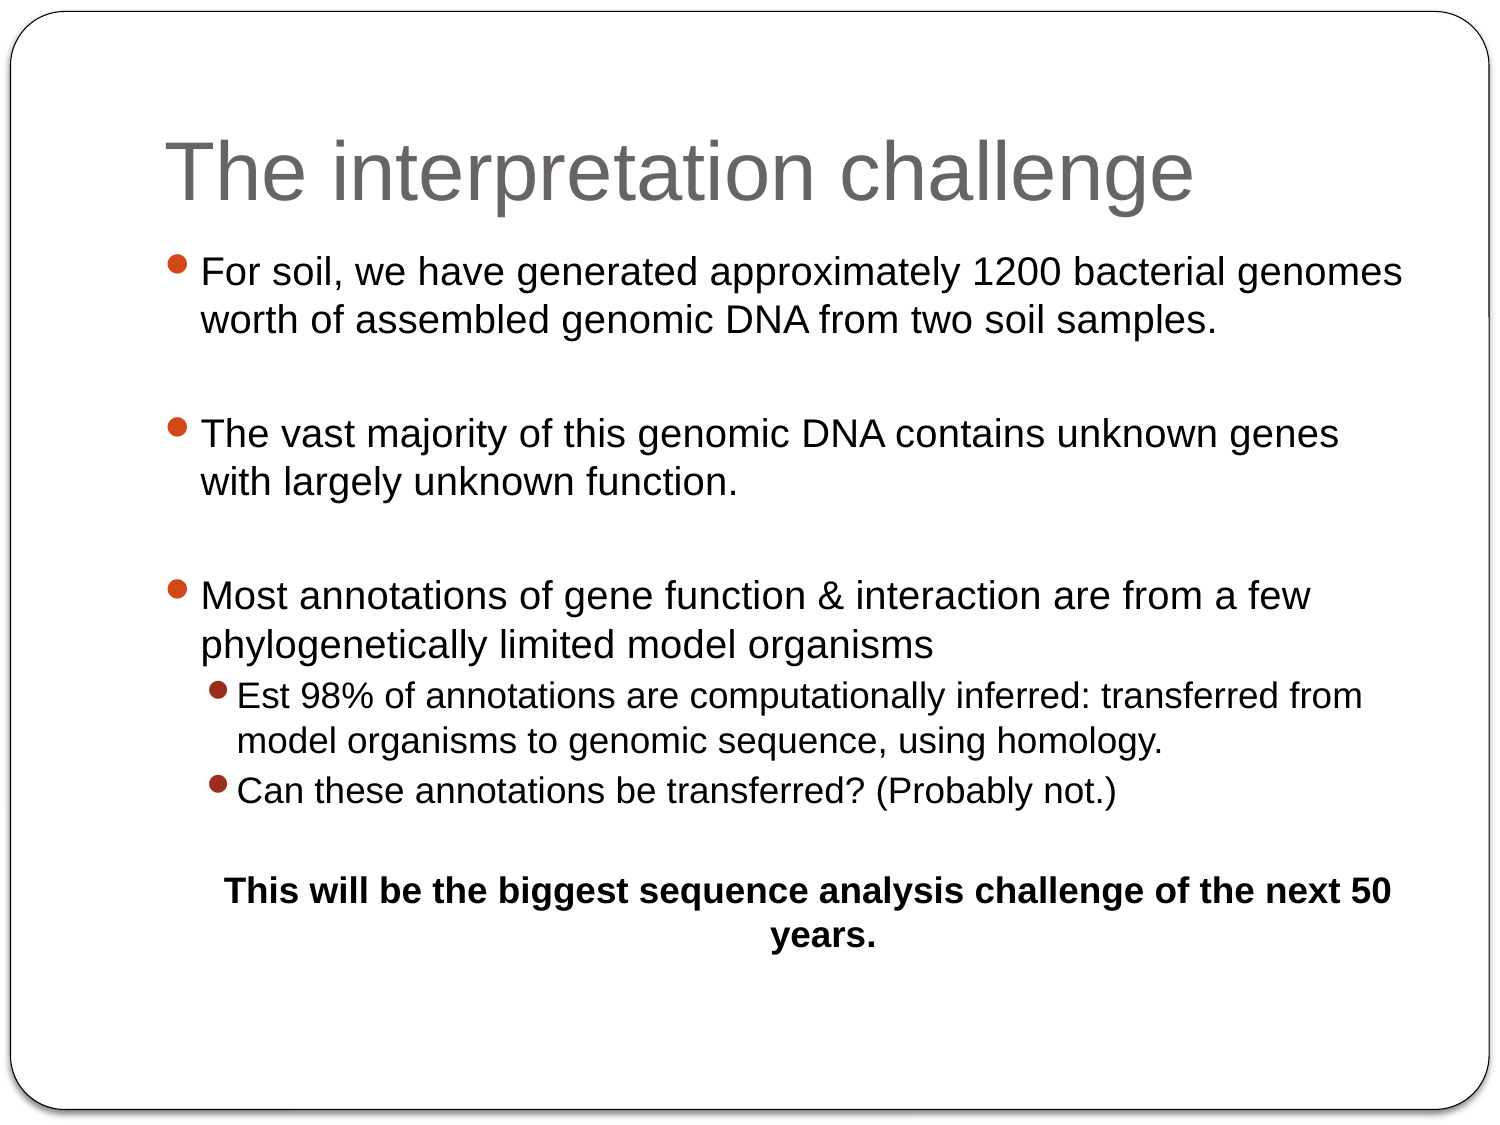

# The interpretation challenge
For soil, we have generated approximately 1200 bacterial genomes worth of assembled genomic DNA from two soil samples.

The vast majority of this genomic DNA contains unknown genes with largely unknown function.

Most annotations of gene function & interaction are from a few phylogenetically limited model organisms
Est 98% of annotations are computationally inferred: transferred from model organisms to genomic sequence, using homology.
Can these annotations be transferred? (Probably not.)

This will be the biggest sequence analysis challenge of the next 50 years.